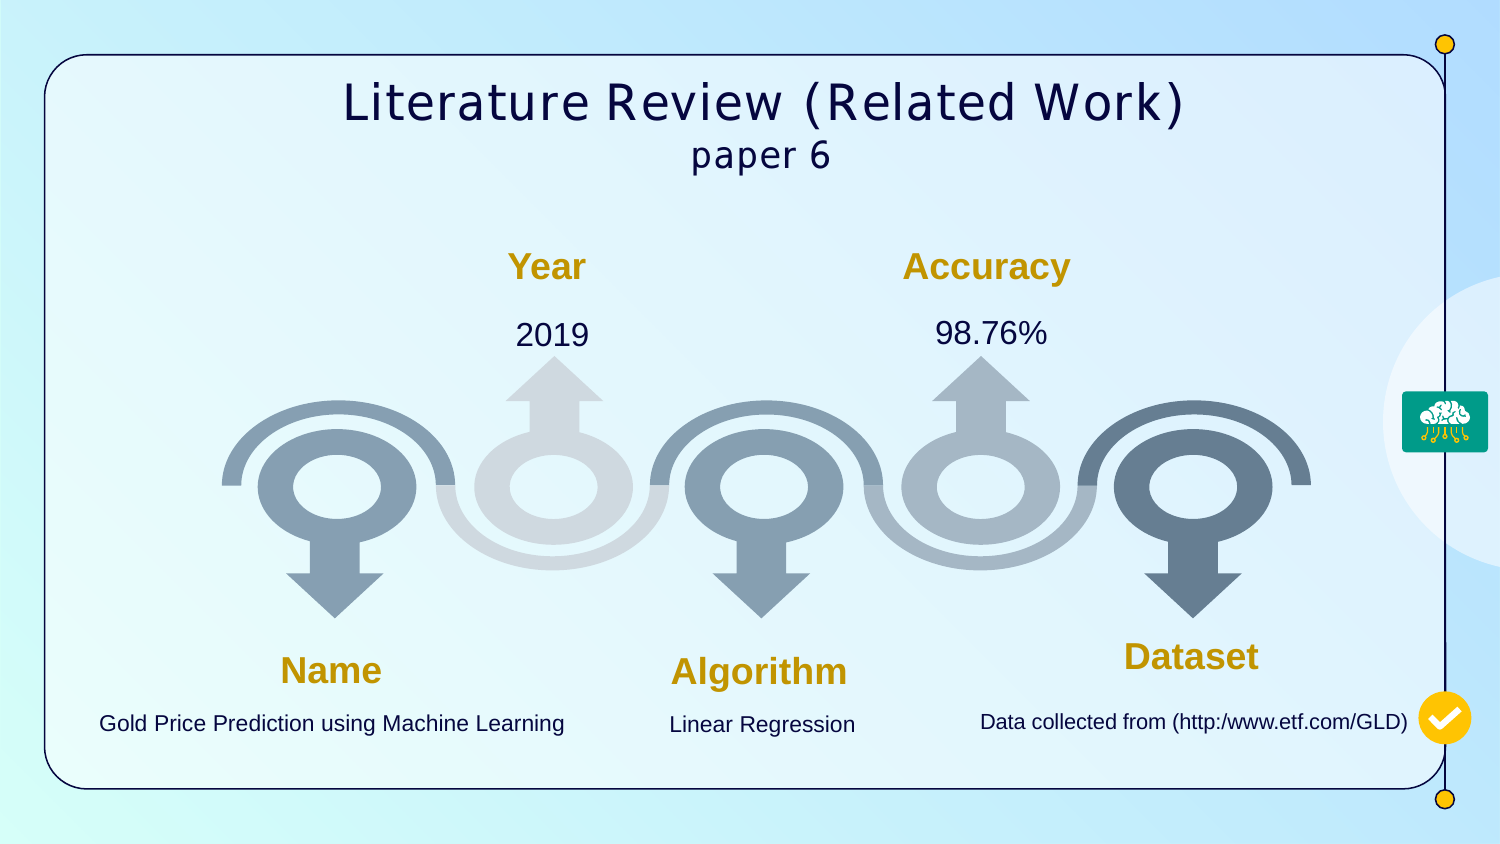

# Literature Review (Related Work)
paper 6
Year
2019

Accuracy
 98.76%

Dataset
 Data collected from (http:/www.etf.com/GLD)
Name
Gold Price Prediction using Machine Learning

Algorithm
Linear Regression